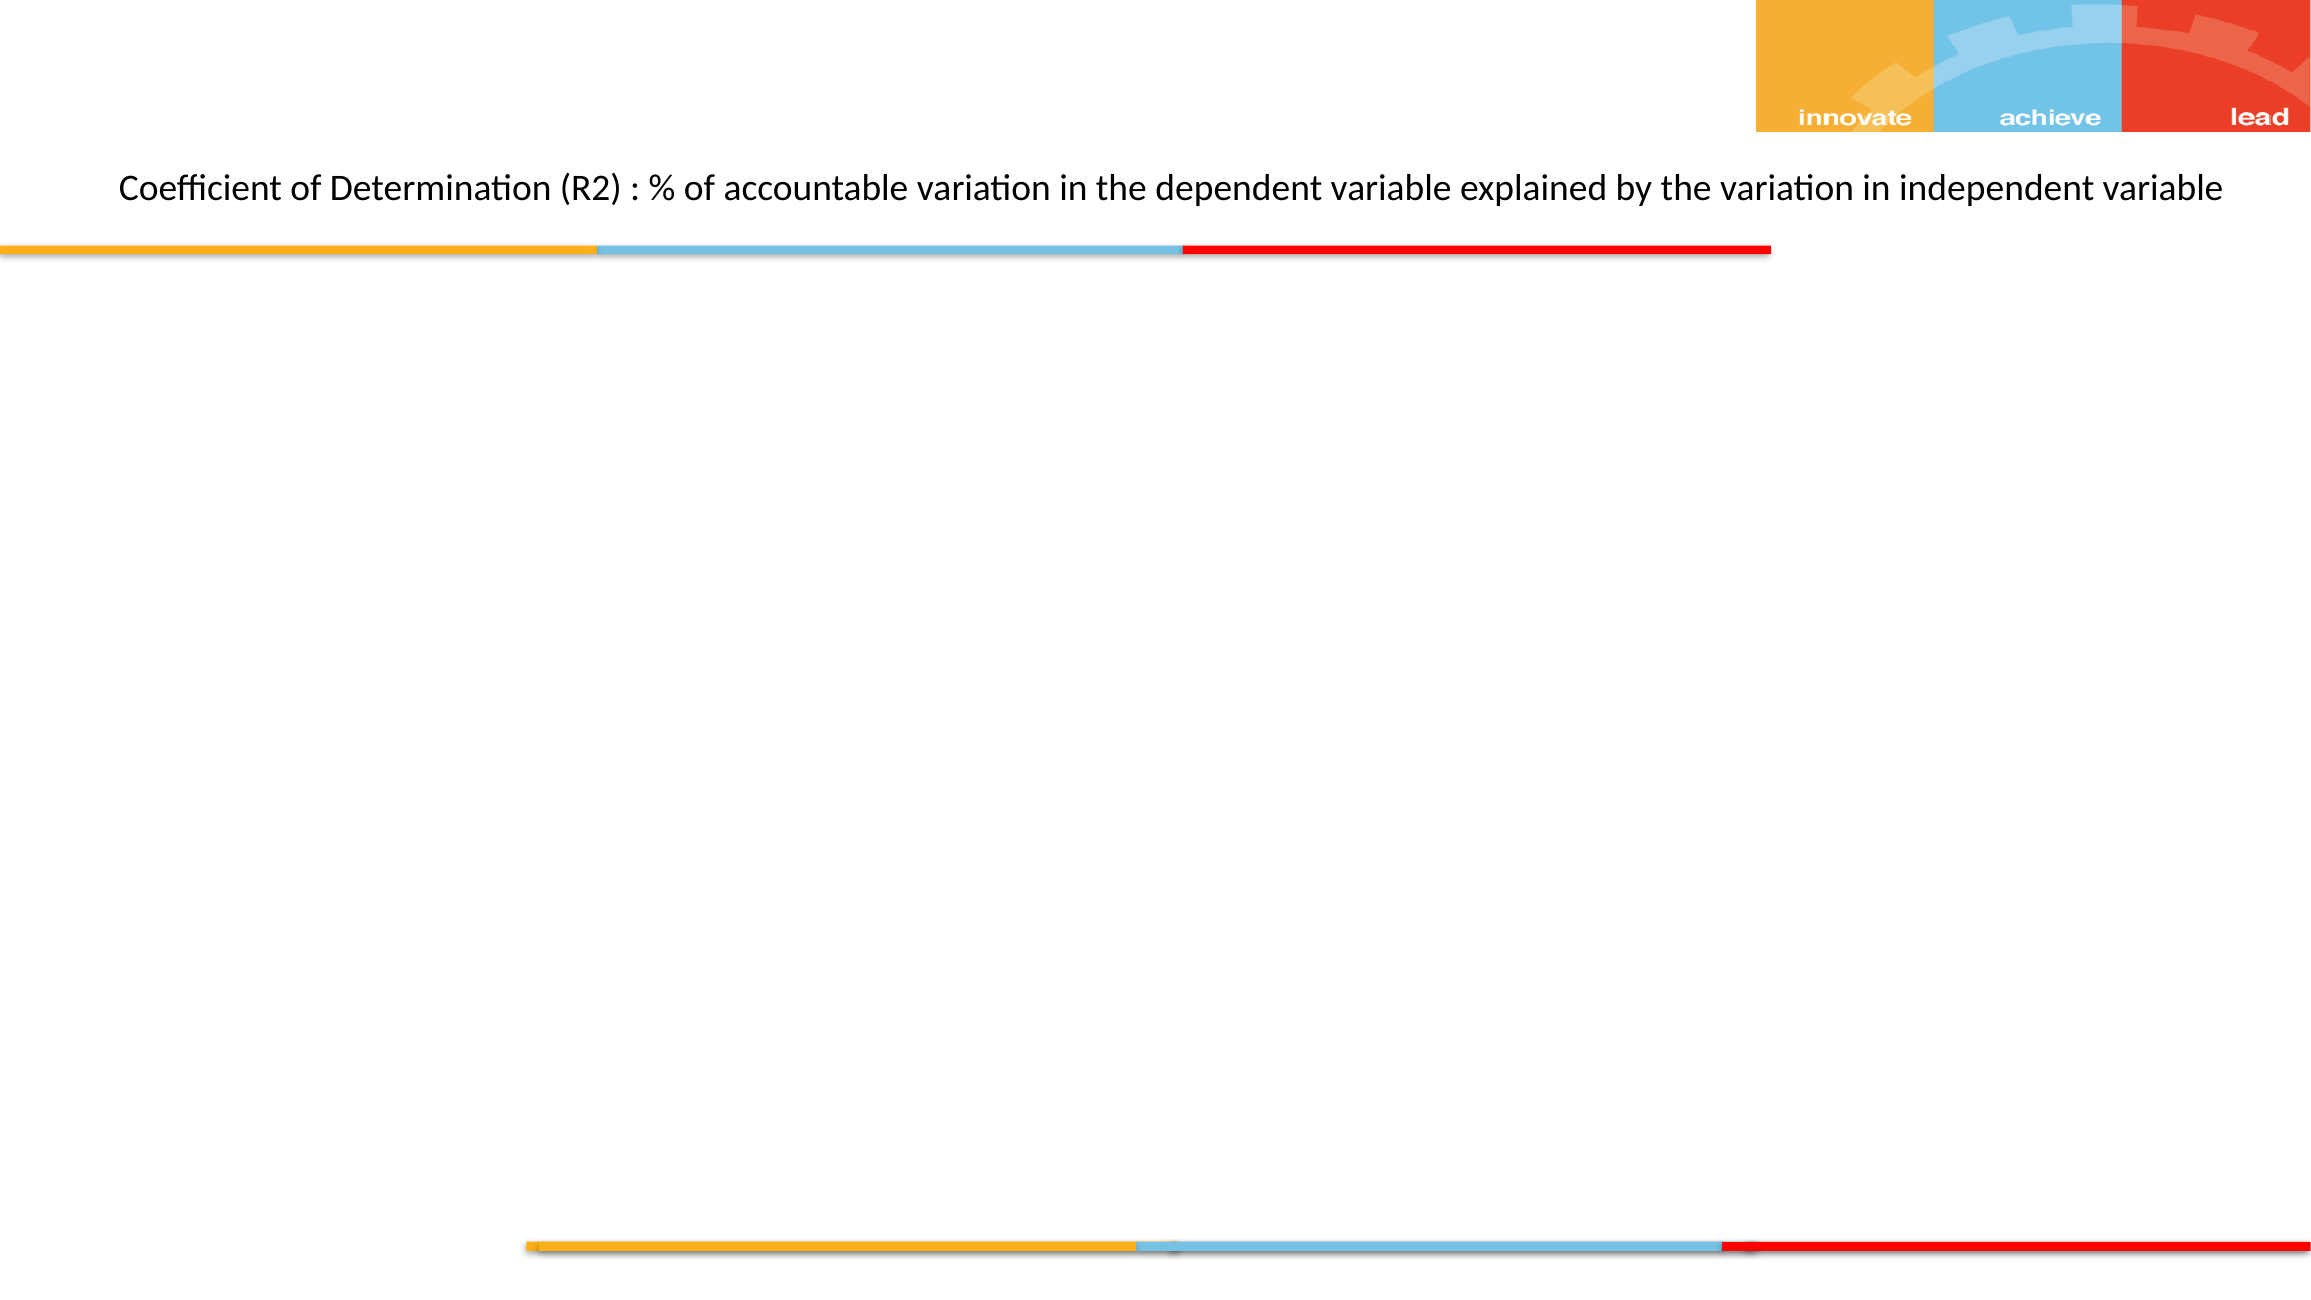

Coefficient of Determination (R2) : % of accountable variation in the dependent variable explained by the variation in independent variable